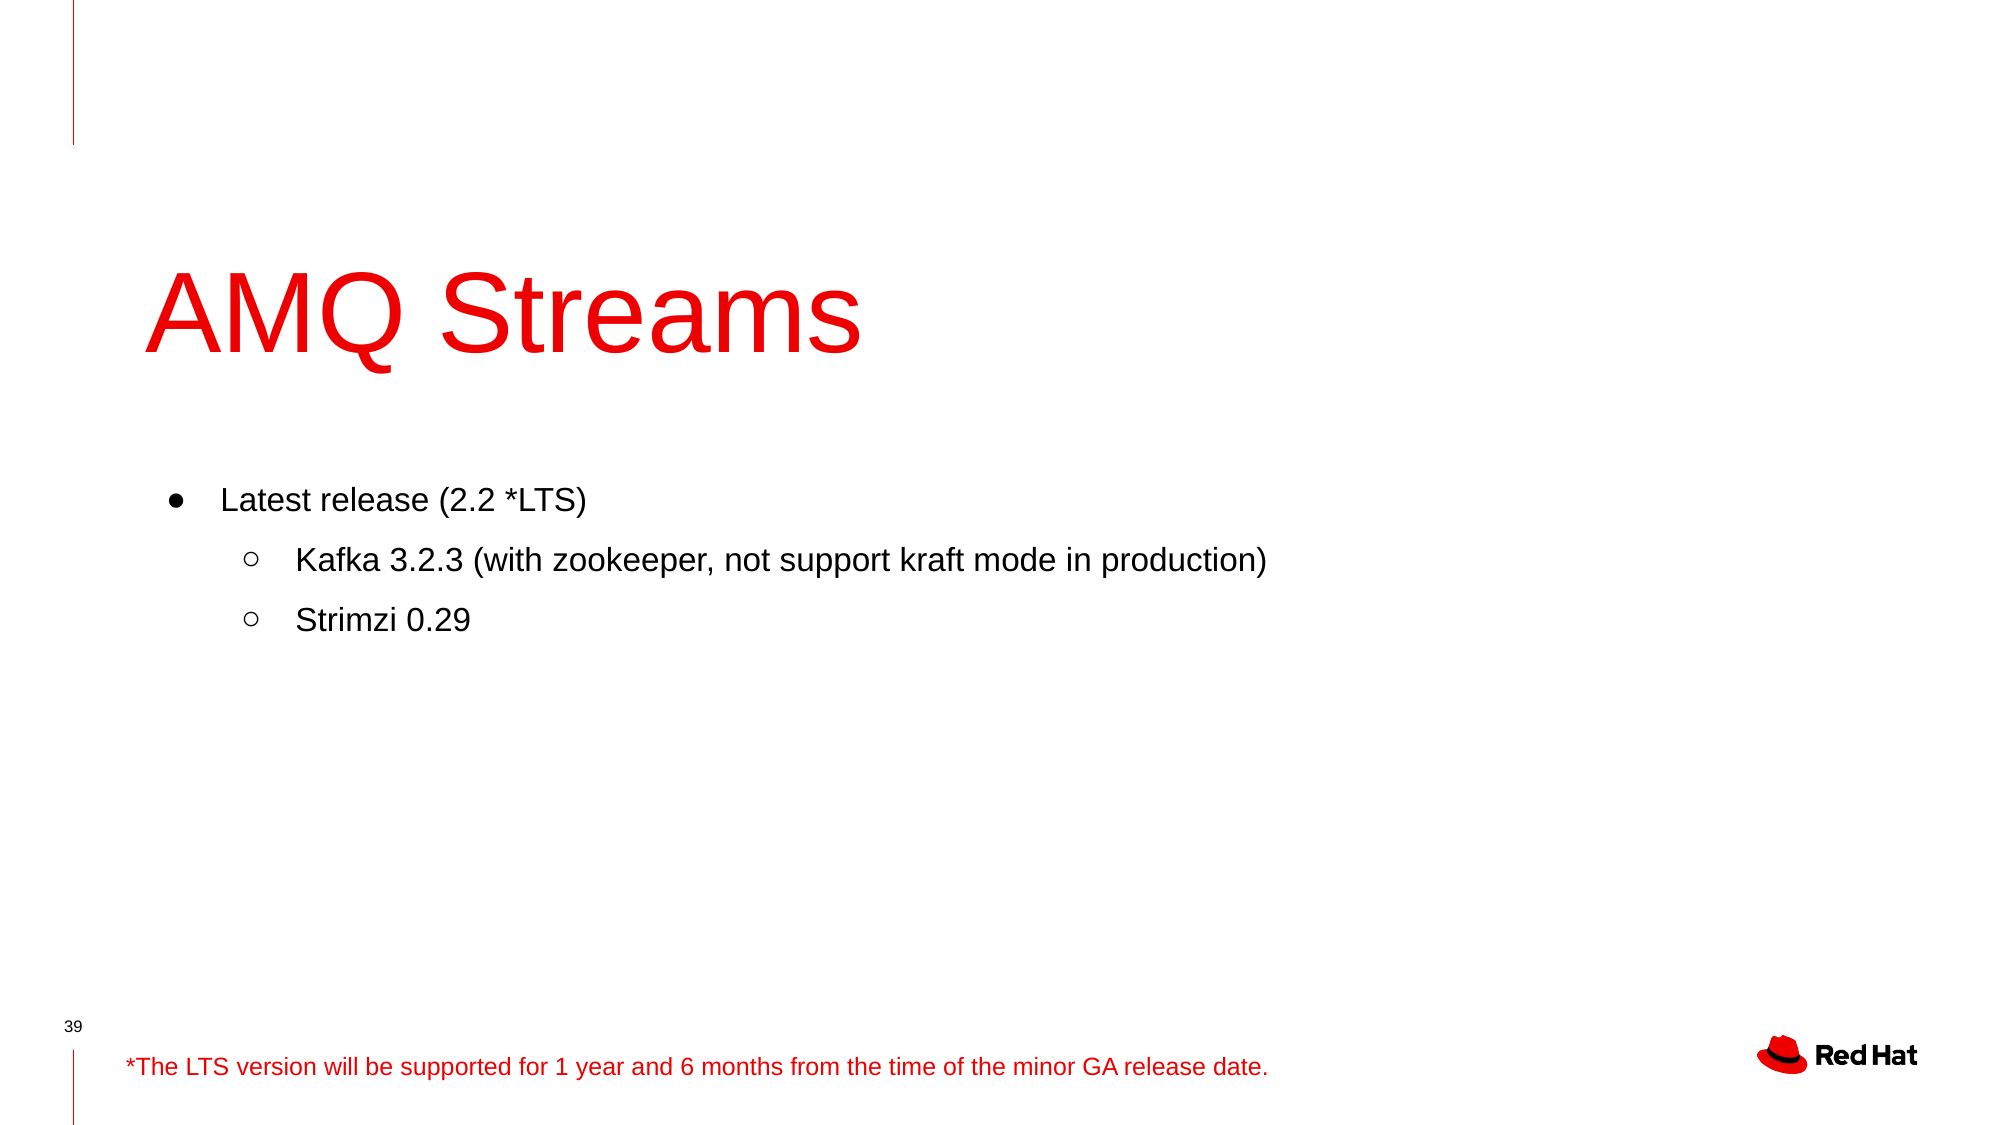

# AMQ Streams
Latest release (2.2 *LTS)
Kafka 3.2.3 (with zookeeper, not support kraft mode in production)
Strimzi 0.29

39
*The LTS version will be supported for 1 year and 6 months from the time of the minor GA release date.